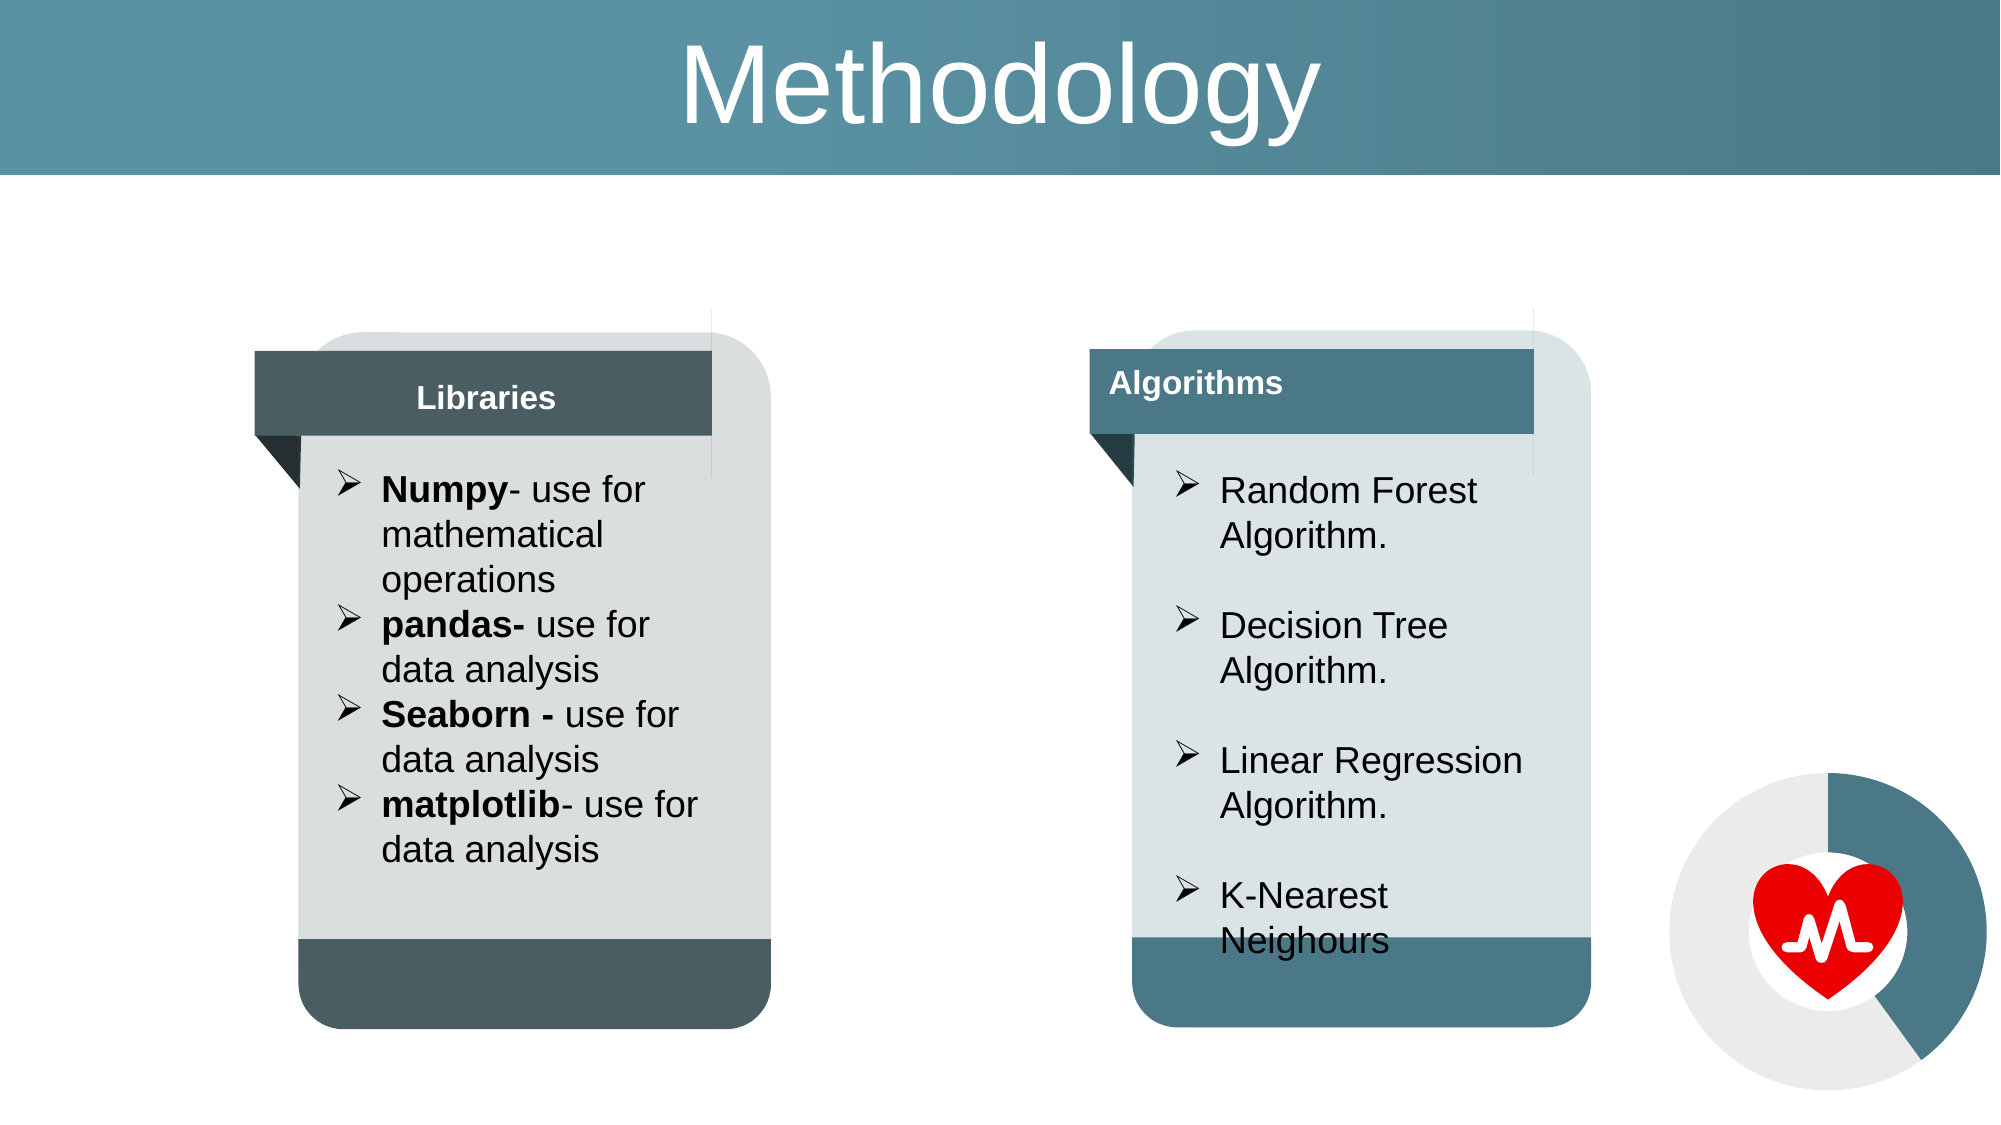

Methodology

Algorithms
Libraries
Numpy- use for mathematical operations
pandas- use for data analysis
Seaborn - use for data analysis
matplotlib- use for data analysis
Random Forest Algorithm.

Decision Tree Algorithm.

Linear Regression Algorithm.

K-Nearest Neighours

### Chart

| Category | Sales |
|---|---|
| 1st Qtr | 4.0 |
| 2nd Qtr | 6.0 |